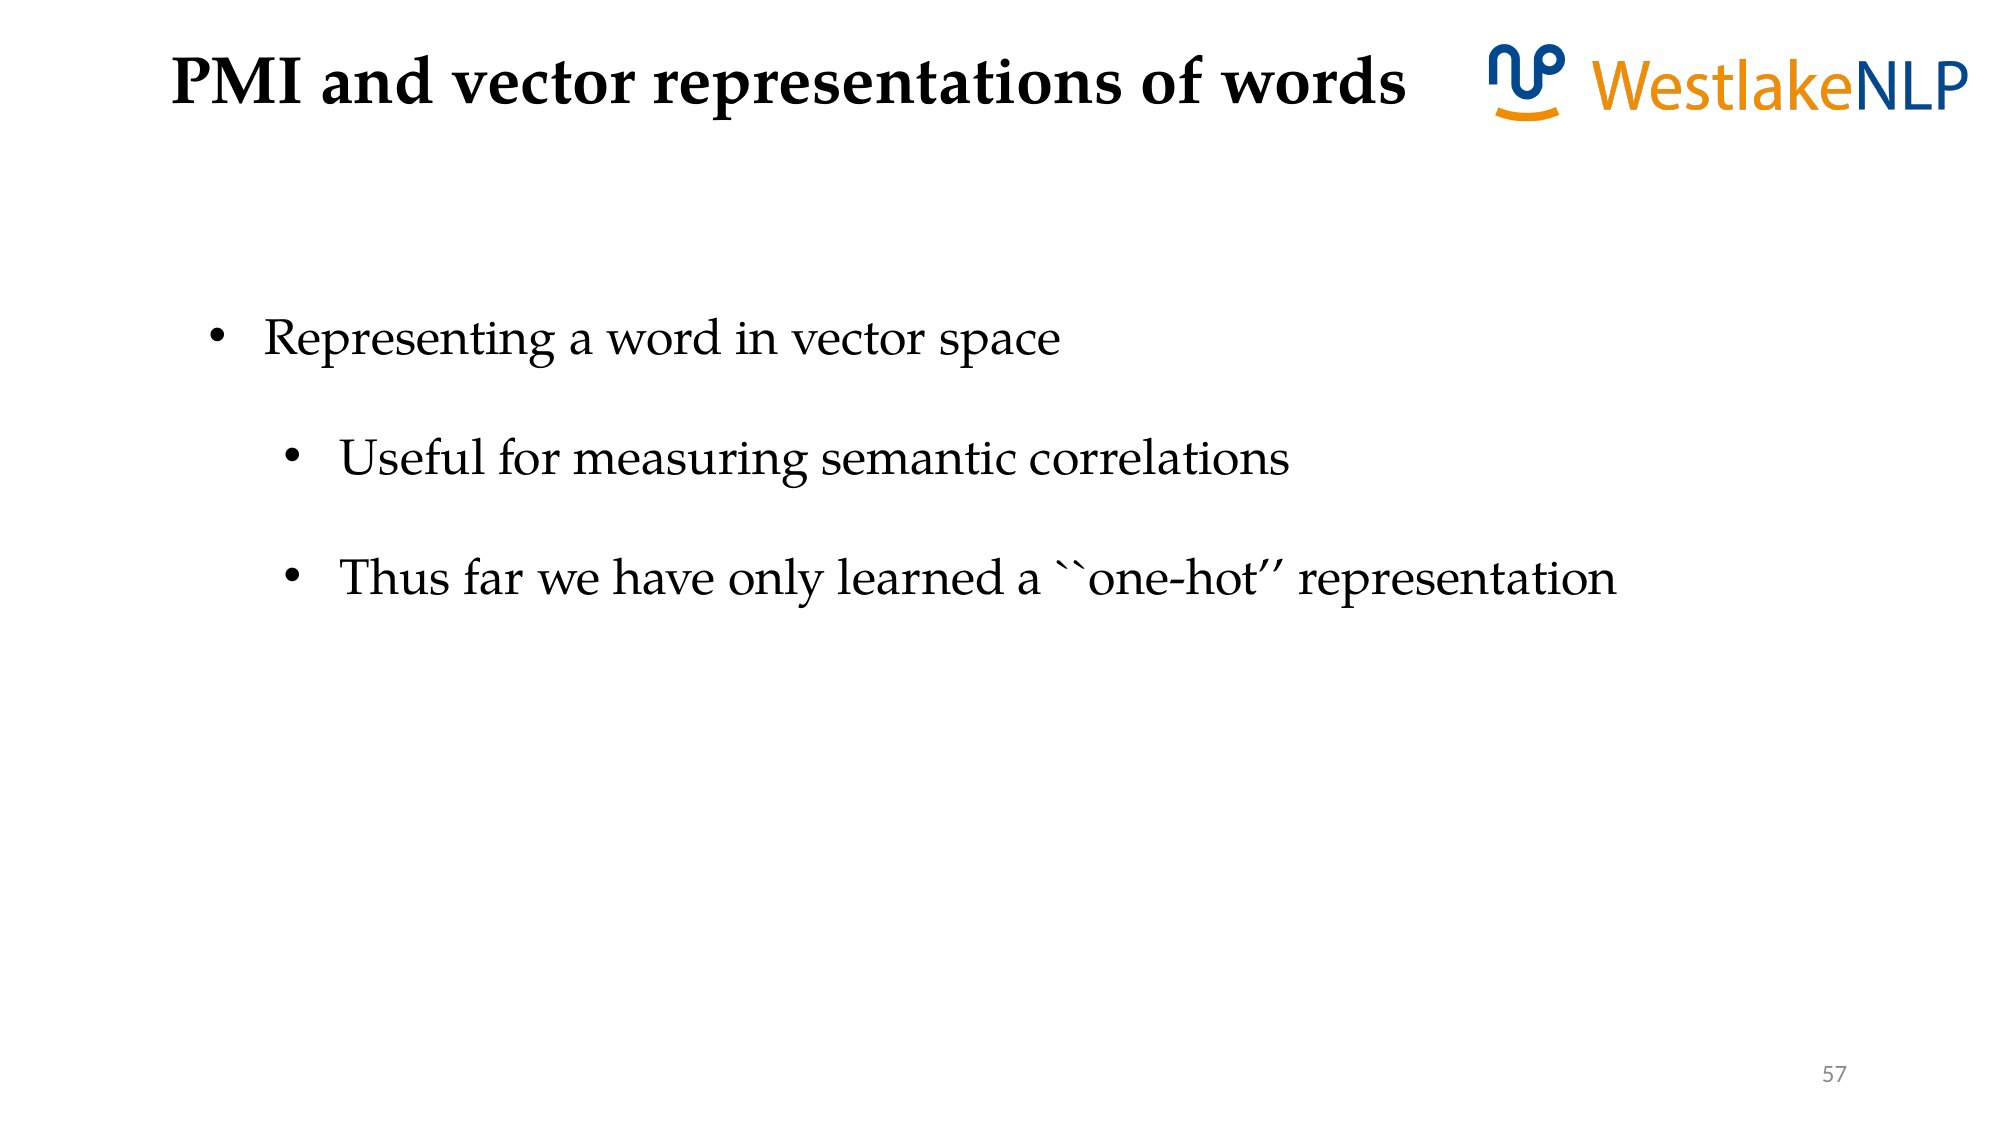

PMI and vector representations of words
Representing a word in vector space

Useful for measuring semantic correlations
Thus far we have only learned a ``one-hot’’ representation

57